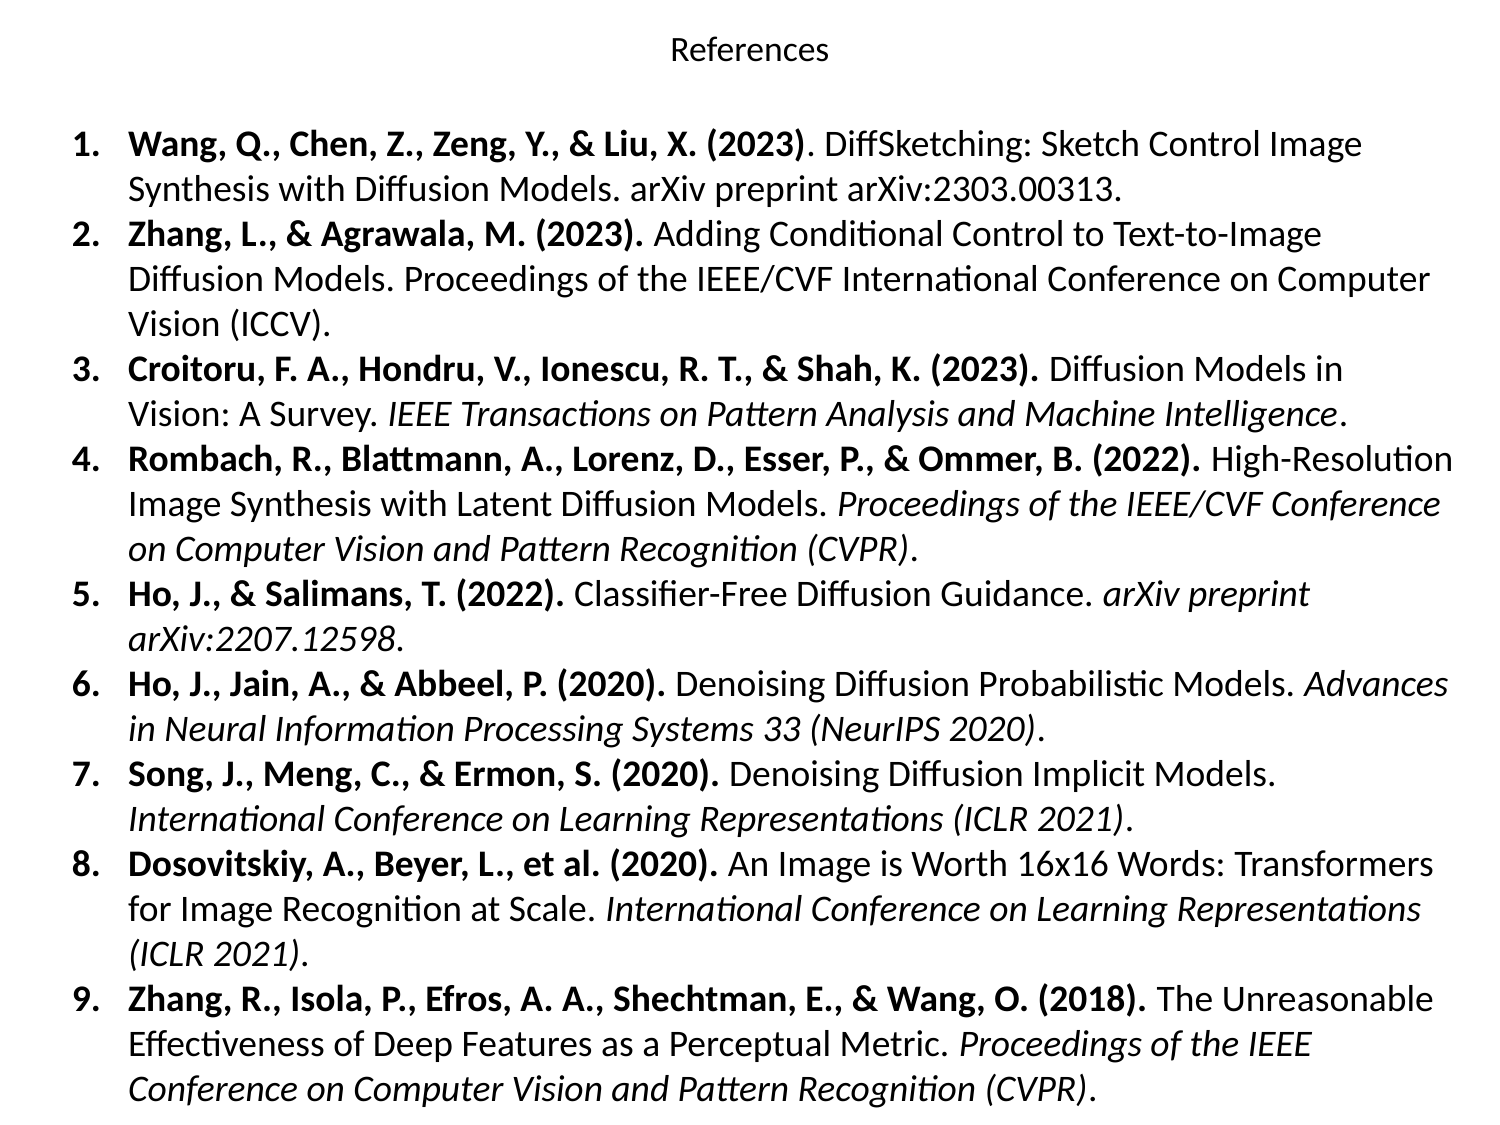

# References
Wang, Q., Chen, Z., Zeng, Y., & Liu, X. (2023). DiffSketching: Sketch Control Image Synthesis with Diffusion Models. arXiv preprint arXiv:2303.00313.
Zhang, L., & Agrawala, M. (2023). Adding Conditional Control to Text-to-Image Diffusion Models. Proceedings of the IEEE/CVF International Conference on Computer Vision (ICCV).
Croitoru, F. A., Hondru, V., Ionescu, R. T., & Shah, K. (2023). Diffusion Models in Vision: A Survey. IEEE Transactions on Pattern Analysis and Machine Intelligence.
Rombach, R., Blattmann, A., Lorenz, D., Esser, P., & Ommer, B. (2022). High-Resolution Image Synthesis with Latent Diffusion Models. Proceedings of the IEEE/CVF Conference on Computer Vision and Pattern Recognition (CVPR).
Ho, J., & Salimans, T. (2022). Classifier-Free Diffusion Guidance. arXiv preprint arXiv:2207.12598.
Ho, J., Jain, A., & Abbeel, P. (2020). Denoising Diffusion Probabilistic Models. Advances in Neural Information Processing Systems 33 (NeurIPS 2020).
Song, J., Meng, C., & Ermon, S. (2020). Denoising Diffusion Implicit Models. International Conference on Learning Representations (ICLR 2021).
Dosovitskiy, A., Beyer, L., et al. (2020). An Image is Worth 16x16 Words: Transformers for Image Recognition at Scale. International Conference on Learning Representations (ICLR 2021).
Zhang, R., Isola, P., Efros, A. A., Shechtman, E., & Wang, O. (2018). The Unreasonable Effectiveness of Deep Features as a Perceptual Metric. Proceedings of the IEEE Conference on Computer Vision and Pattern Recognition (CVPR).